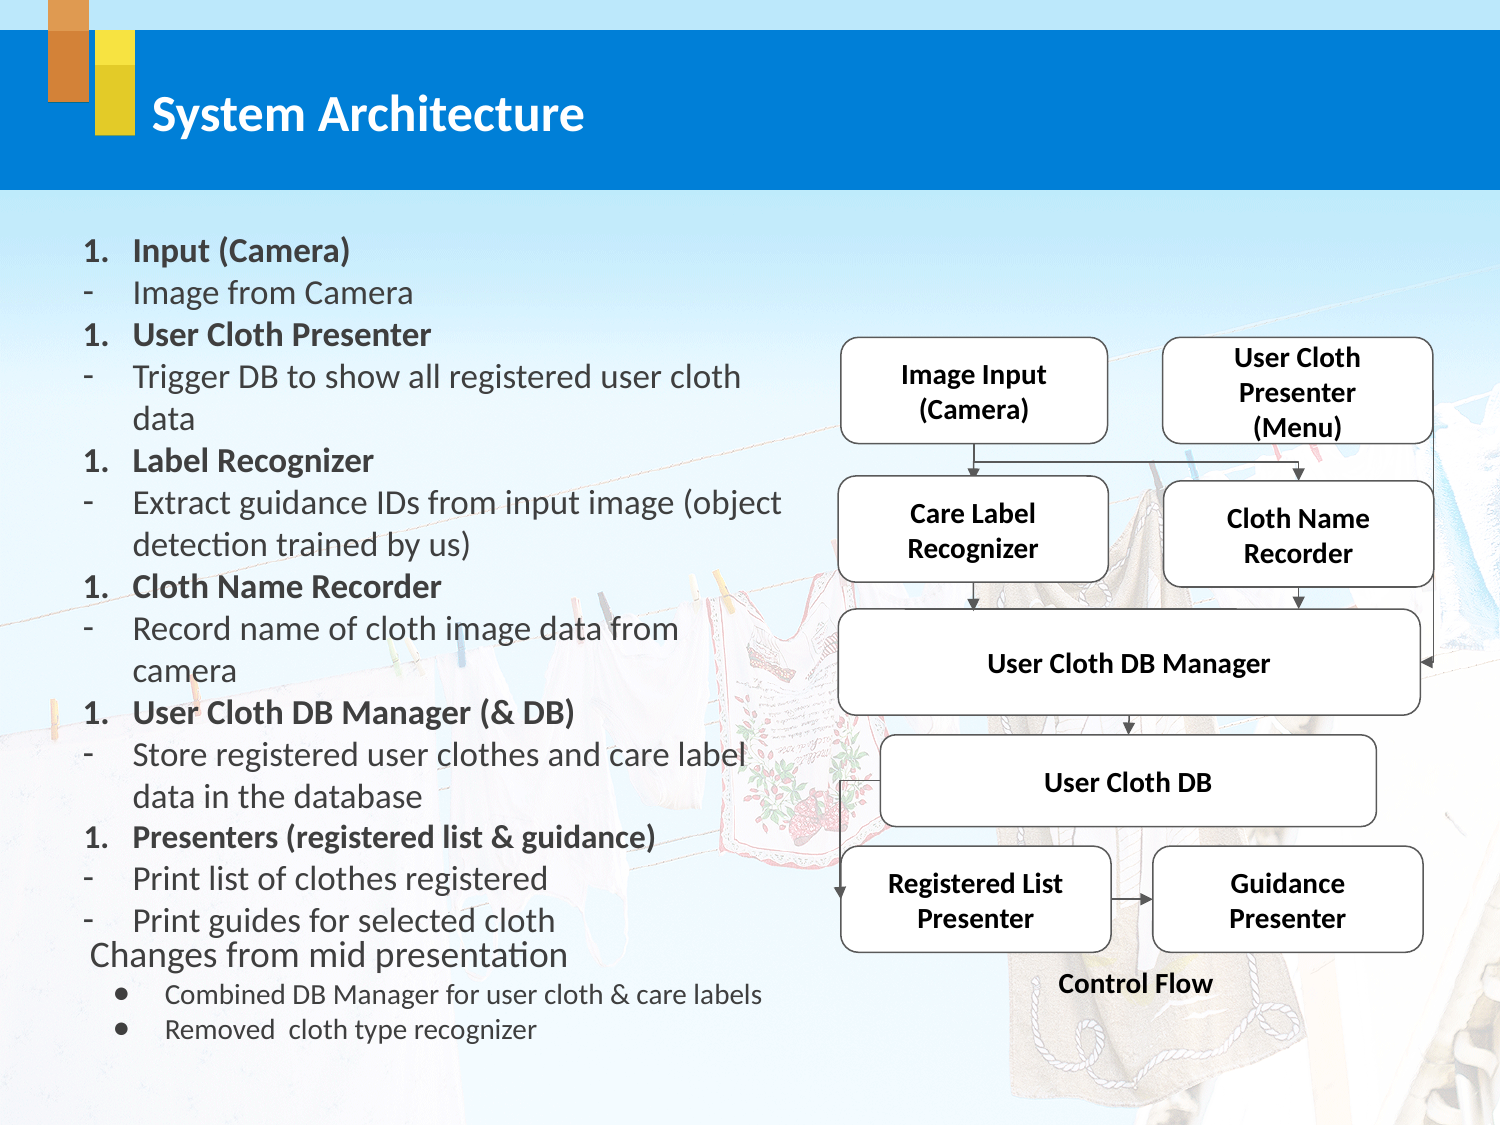

# System Architecture
Input (Camera)
Image from Camera
User Cloth Presenter
Trigger DB to show all registered user cloth data
Label Recognizer
Extract guidance IDs from input image (object detection trained by us)
Cloth Name Recorder
Record name of cloth image data from camera
User Cloth DB Manager (& DB)
Store registered user clothes and care label data in the database
Presenters (registered list & guidance)
Print list of clothes registered
Print guides for selected cloth
User Cloth Presenter
(Menu)
Image Input
(Camera)
Care Label Recognizer
Cloth Name Recorder
User Cloth DB Manager
User Cloth DB
Registered List
Presenter
Guidance Presenter
Changes from mid presentation
Combined DB Manager for user cloth & care labels
Removed  cloth type recognizer
Control Flow